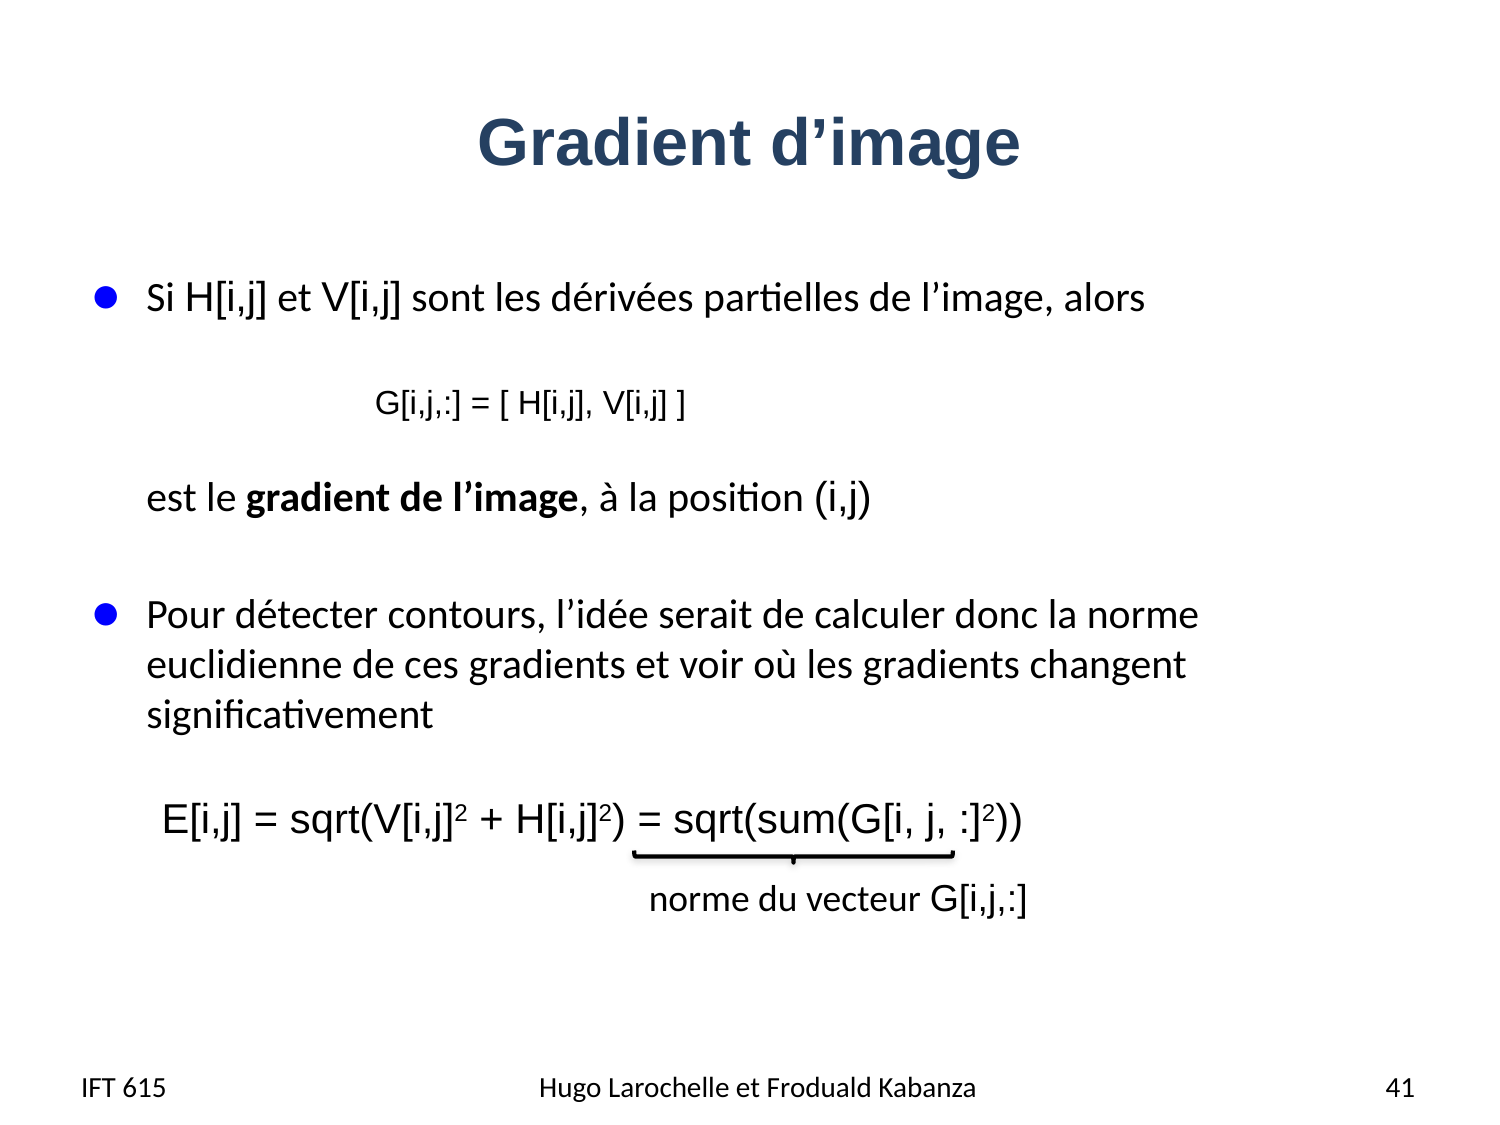

# Gradient d’image
Si H[i,j] et V[i,j] sont les dérivées partielles de l’image, alors
est le gradient de l’image, à la position (i,j)

Pour détecter contours, l’idée serait de calculer donc la norme euclidienne de ces gradients et voir où les gradients changent significativement

G[i,j,:] = [ H[i,j], V[i,j] ]

E[i,j] = sqrt(V[i,j]2 + H[i,j]2) = sqrt(sum(G[i, j, :]2))
norme du vecteur G[i,j,:]
IFT 615
Hugo Larochelle et Froduald Kabanza
41